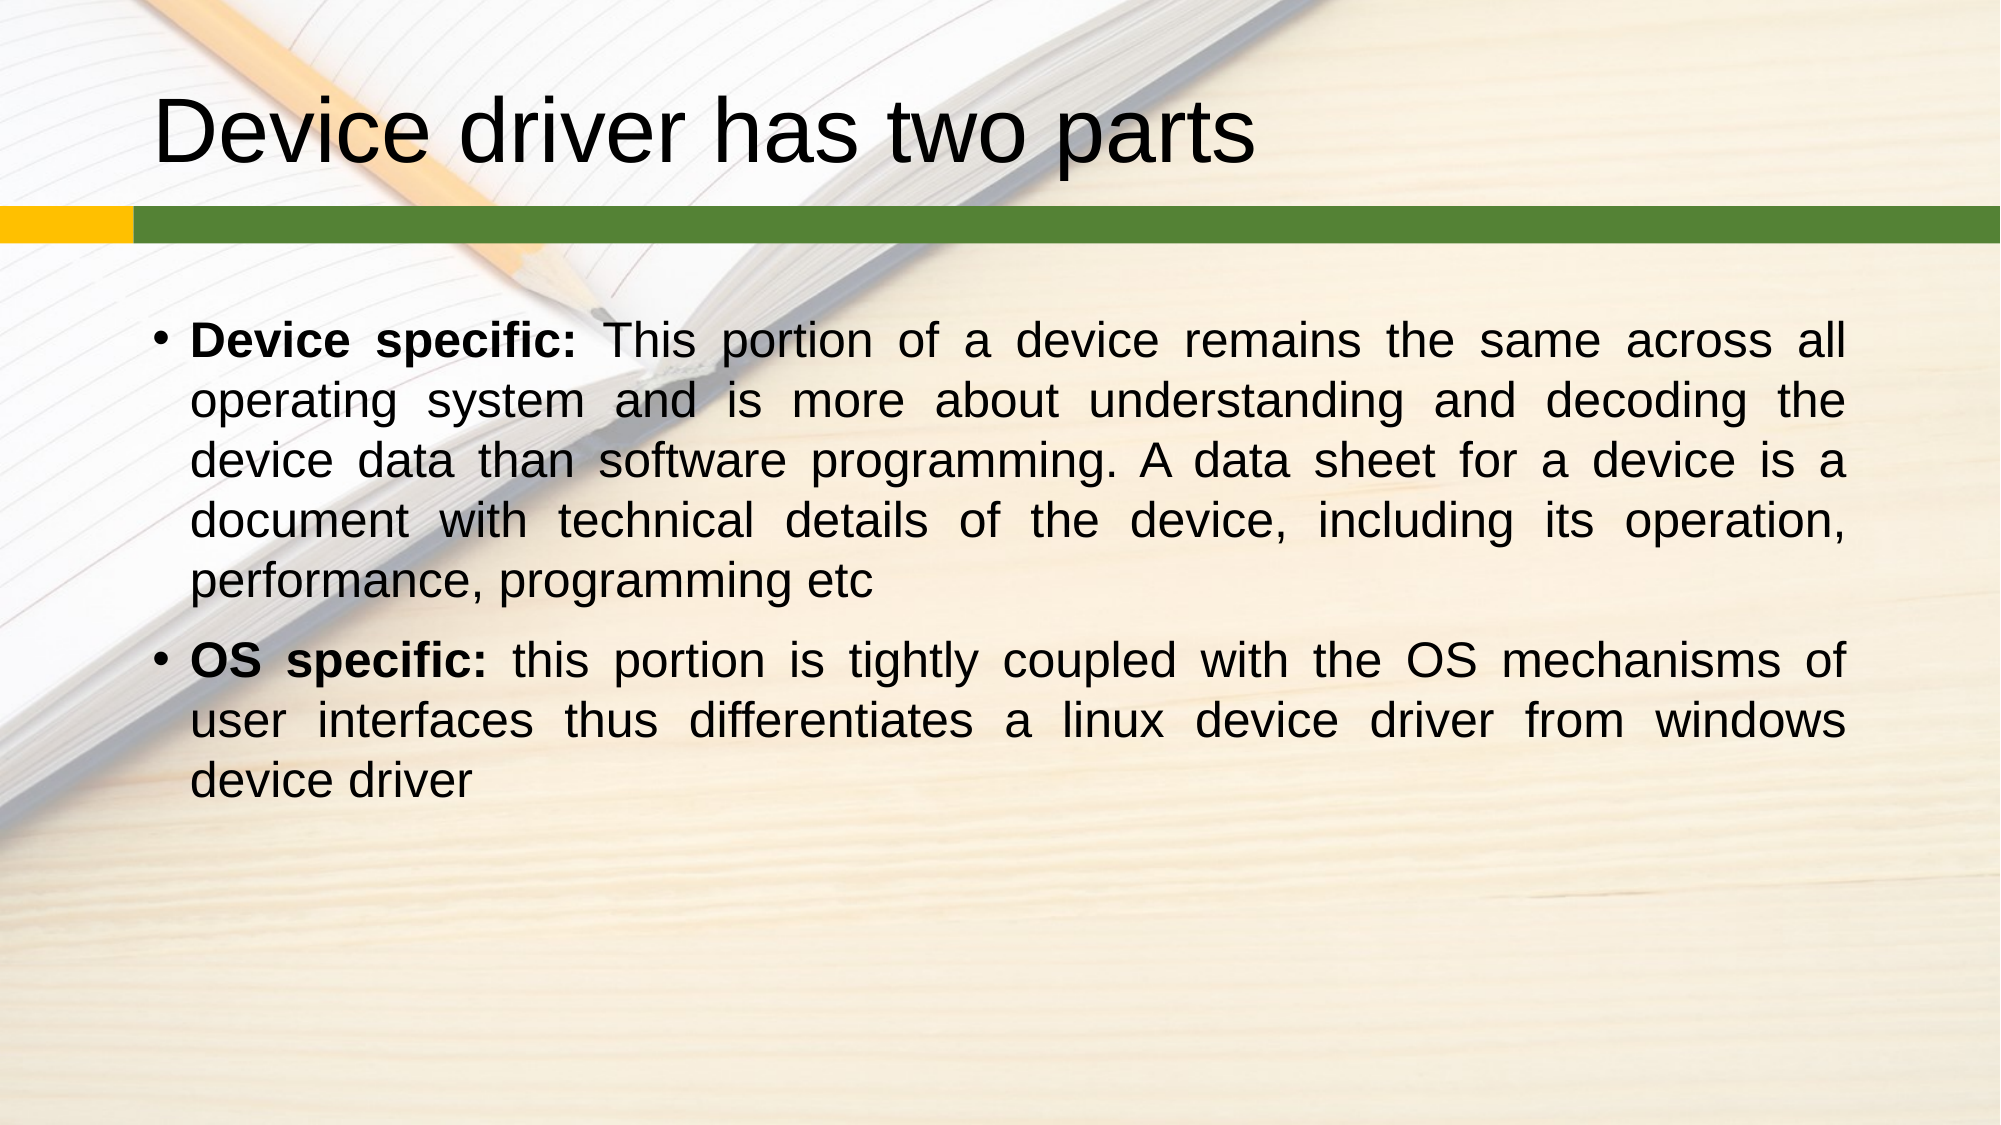

# Device driver has two parts
Device specific: This portion of a device remains the same across all operating system and is more about understanding and decoding the device data than software programming. A data sheet for a device is a document with technical details of the device, including its operation, performance, programming etc
OS specific: this portion is tightly coupled with the OS mechanisms of user interfaces thus differentiates a linux device driver from windows device driver